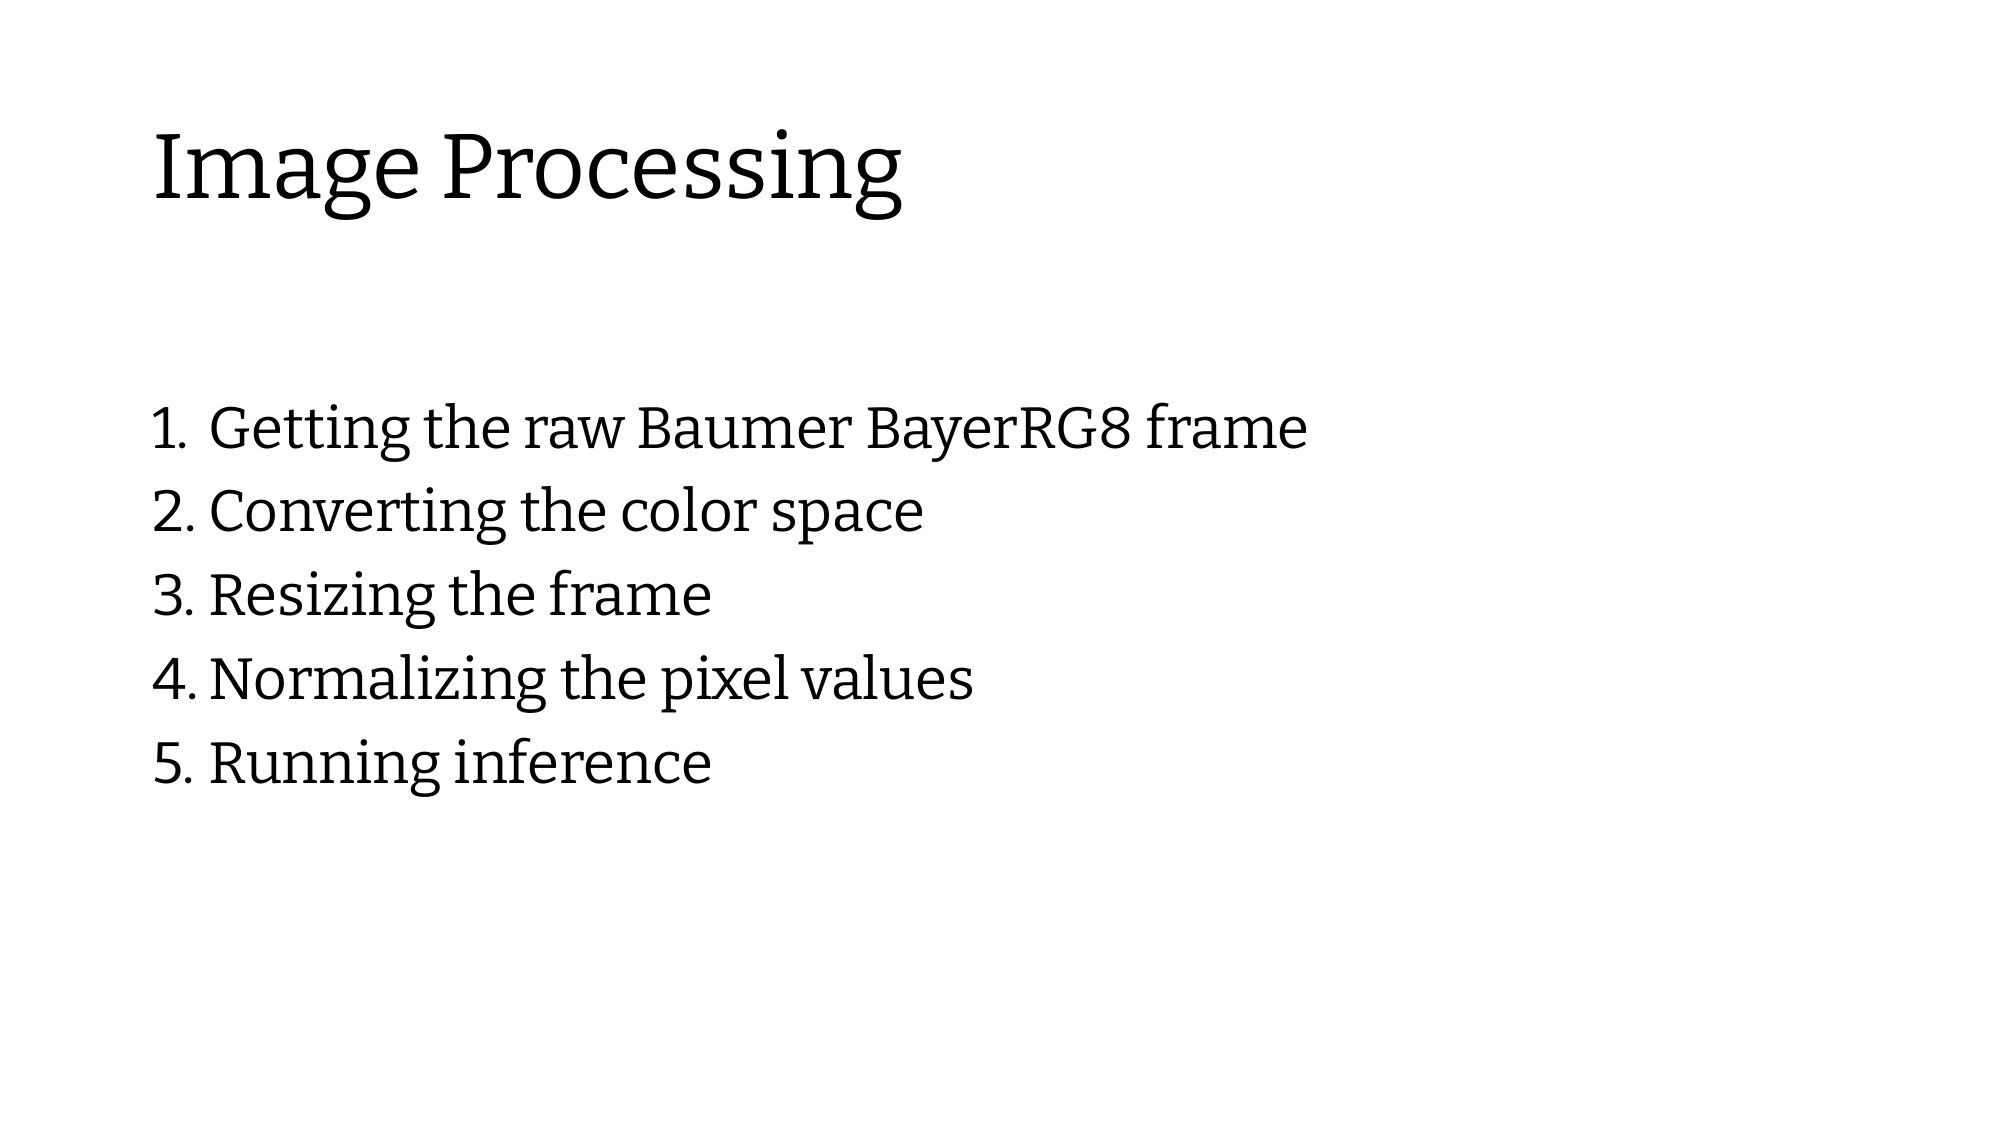

# Image Processing

Getting the raw Baumer BayerRG8 frame
Converting the color space
Resizing the frame
Normalizing the pixel values
Running inference